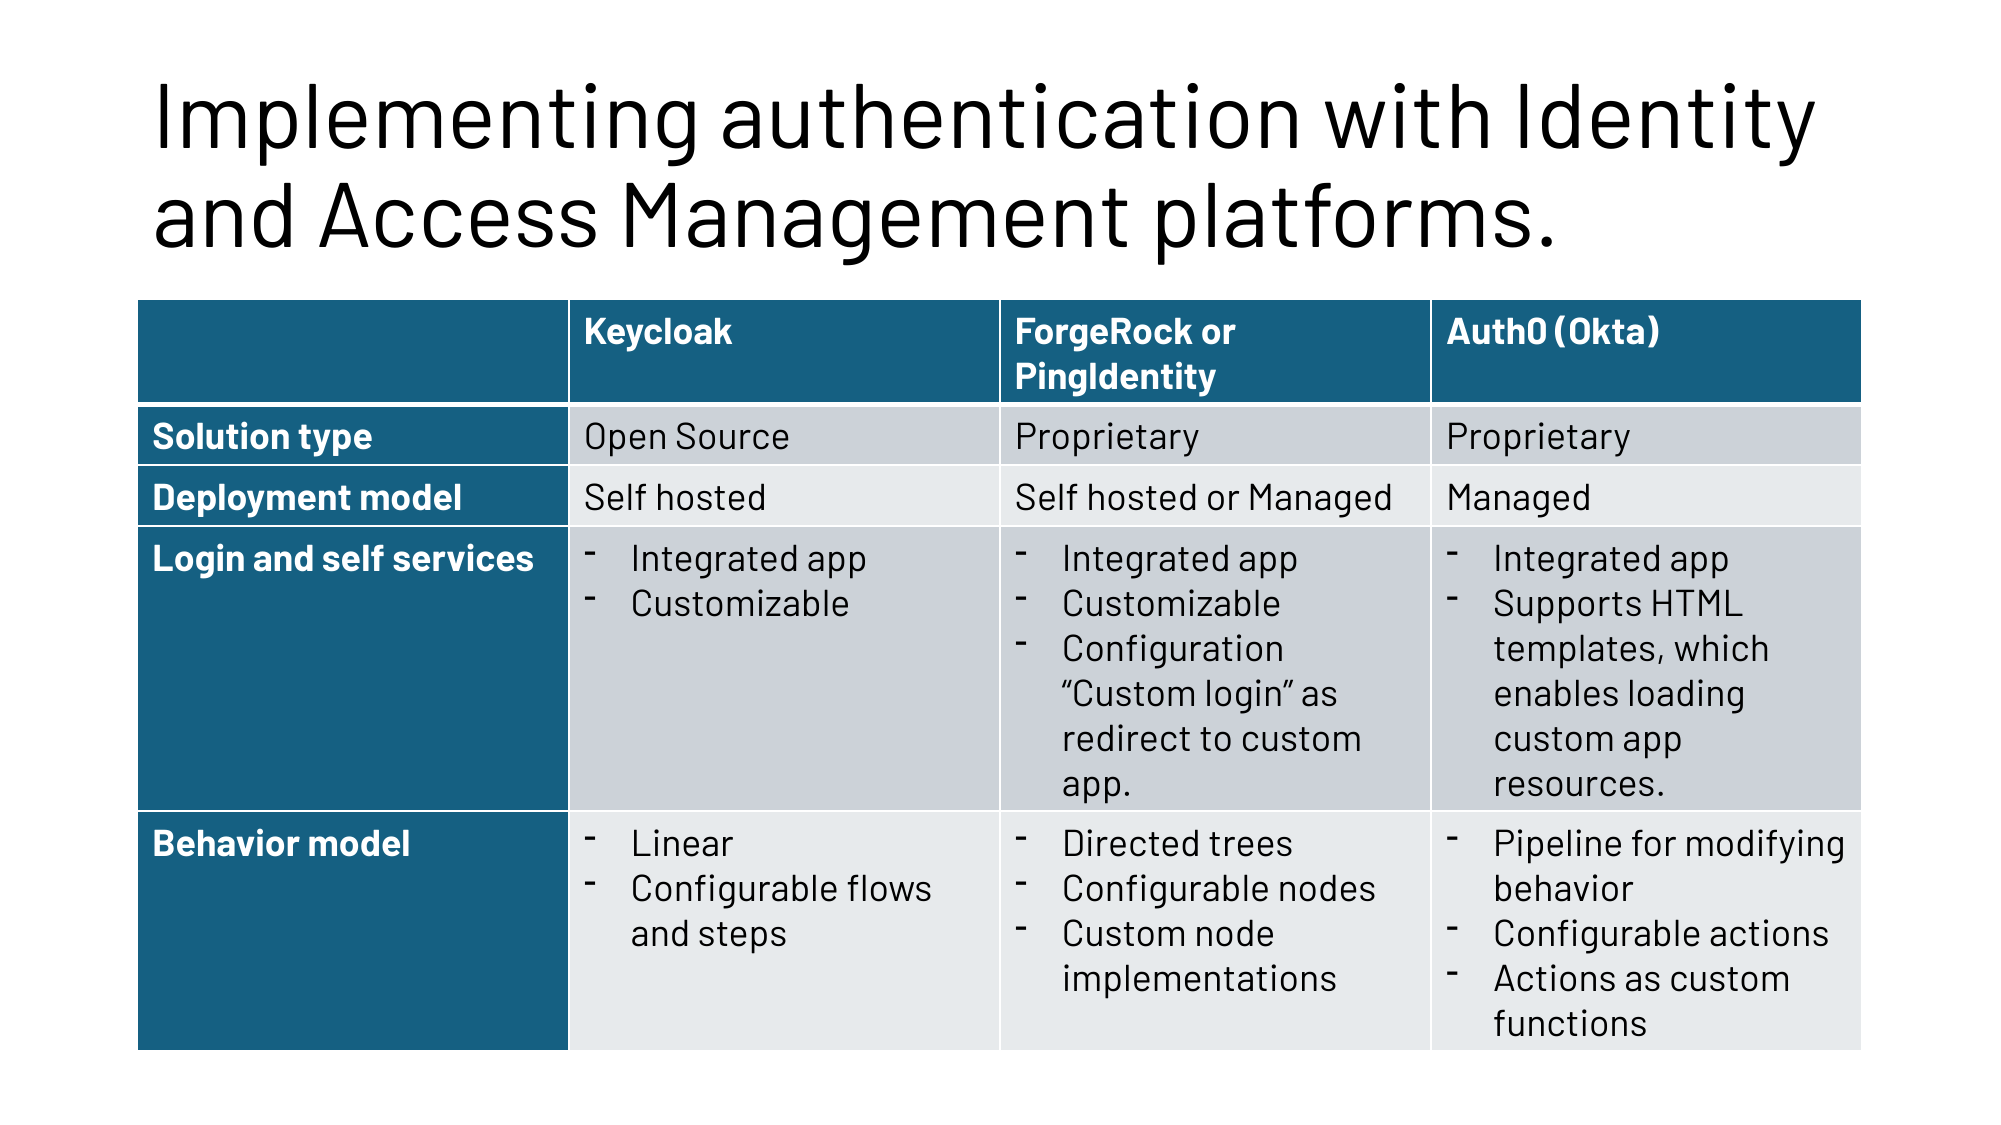

# Implementing authentication with Identity and Access Management platforms.
|  | Keycloak | ForgeRock or PingIdentity | Auth0 (Okta) |
| --- | --- | --- | --- |
| Solution type | Open Source | Proprietary | Proprietary |
| Deployment model | Self hosted | Self hosted or Managed | Managed |
| Login and self services | Integrated app Customizable | Integrated app Customizable Configuration “Custom login” as redirect to custom app. | Integrated app Supports HTML templates, which enables loading custom app resources. |
| Behavior model | Linear Configurable flows and steps | Directed trees Configurable nodes Custom node implementations | Pipeline for modifying behavior Configurable actions Actions as custom functions |